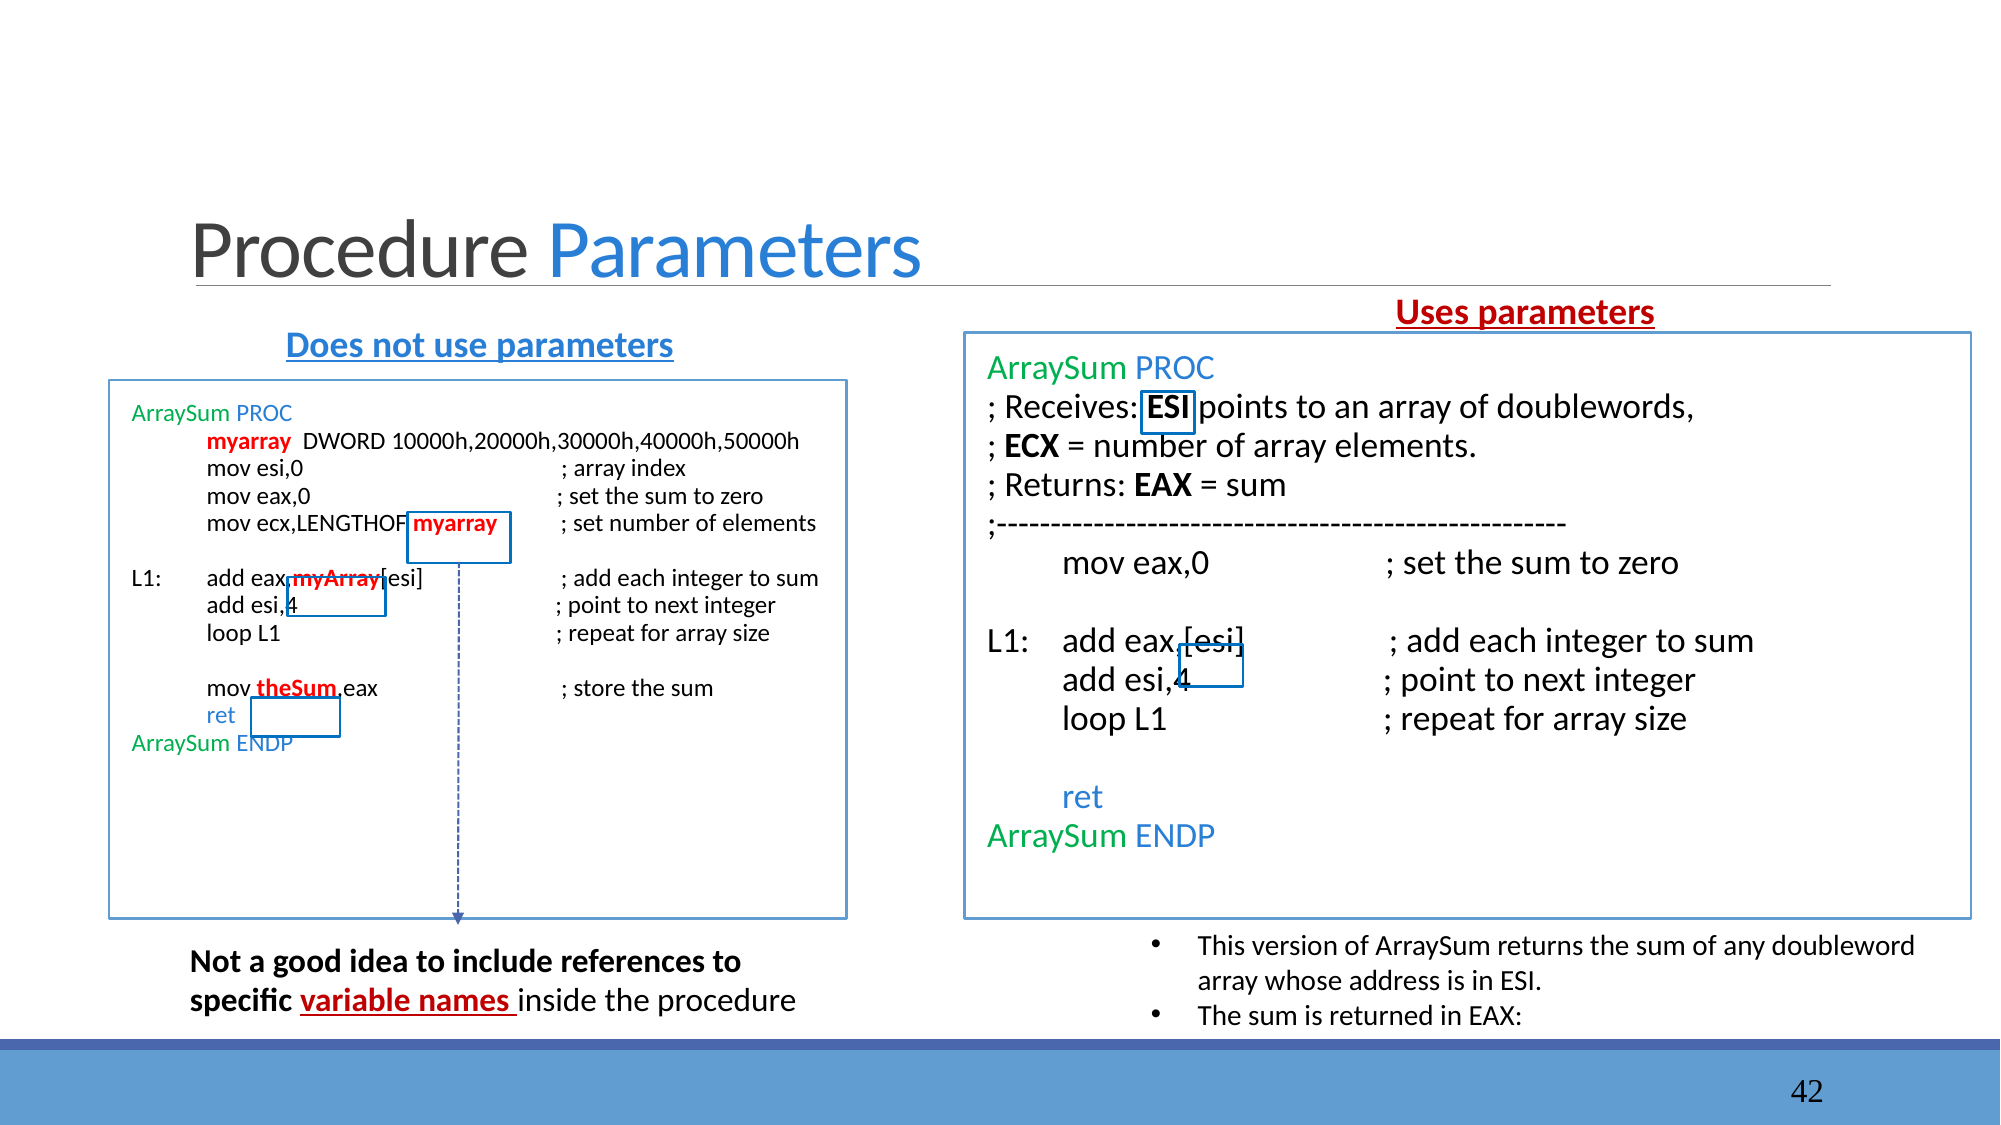

# Procedure Parameters
Uses parameters
Does not use parameters
ArraySum PROC
; Receives: ESI points to an array of doublewords,
; ECX = number of array elements.
; Returns: EAX = sum
;-----------------------------------------------------
mov eax,0                      ; set the sum to zero

L1:	add eax,[esi]                  ; add each integer to sum
add esi,4                        ; point to next integer
loop L1                           ; repeat for array size

	ret
ArraySum ENDP
ArraySum PROC
myarray  DWORD 10000h,20000h,30000h,40000h,50000h
mov esi,0                                             ; array index
mov eax,0                                           ; set the sum to zero
	mov ecx,LENGTHOF myarray           ; set number of elements

L1:	add eax,myArray[esi]                        ; add each integer to sum
add esi,4                                             ; point to next integer
loop L1                                                ; repeat for array size

mov theSum,eax                                ; store the sum
	ret
ArraySum ENDP

This version of ArraySum returns the sum of any doubleword  array whose address is in ESI.
The sum is returned in EAX:
Not a good idea to include references to specific variable names inside the procedure
42